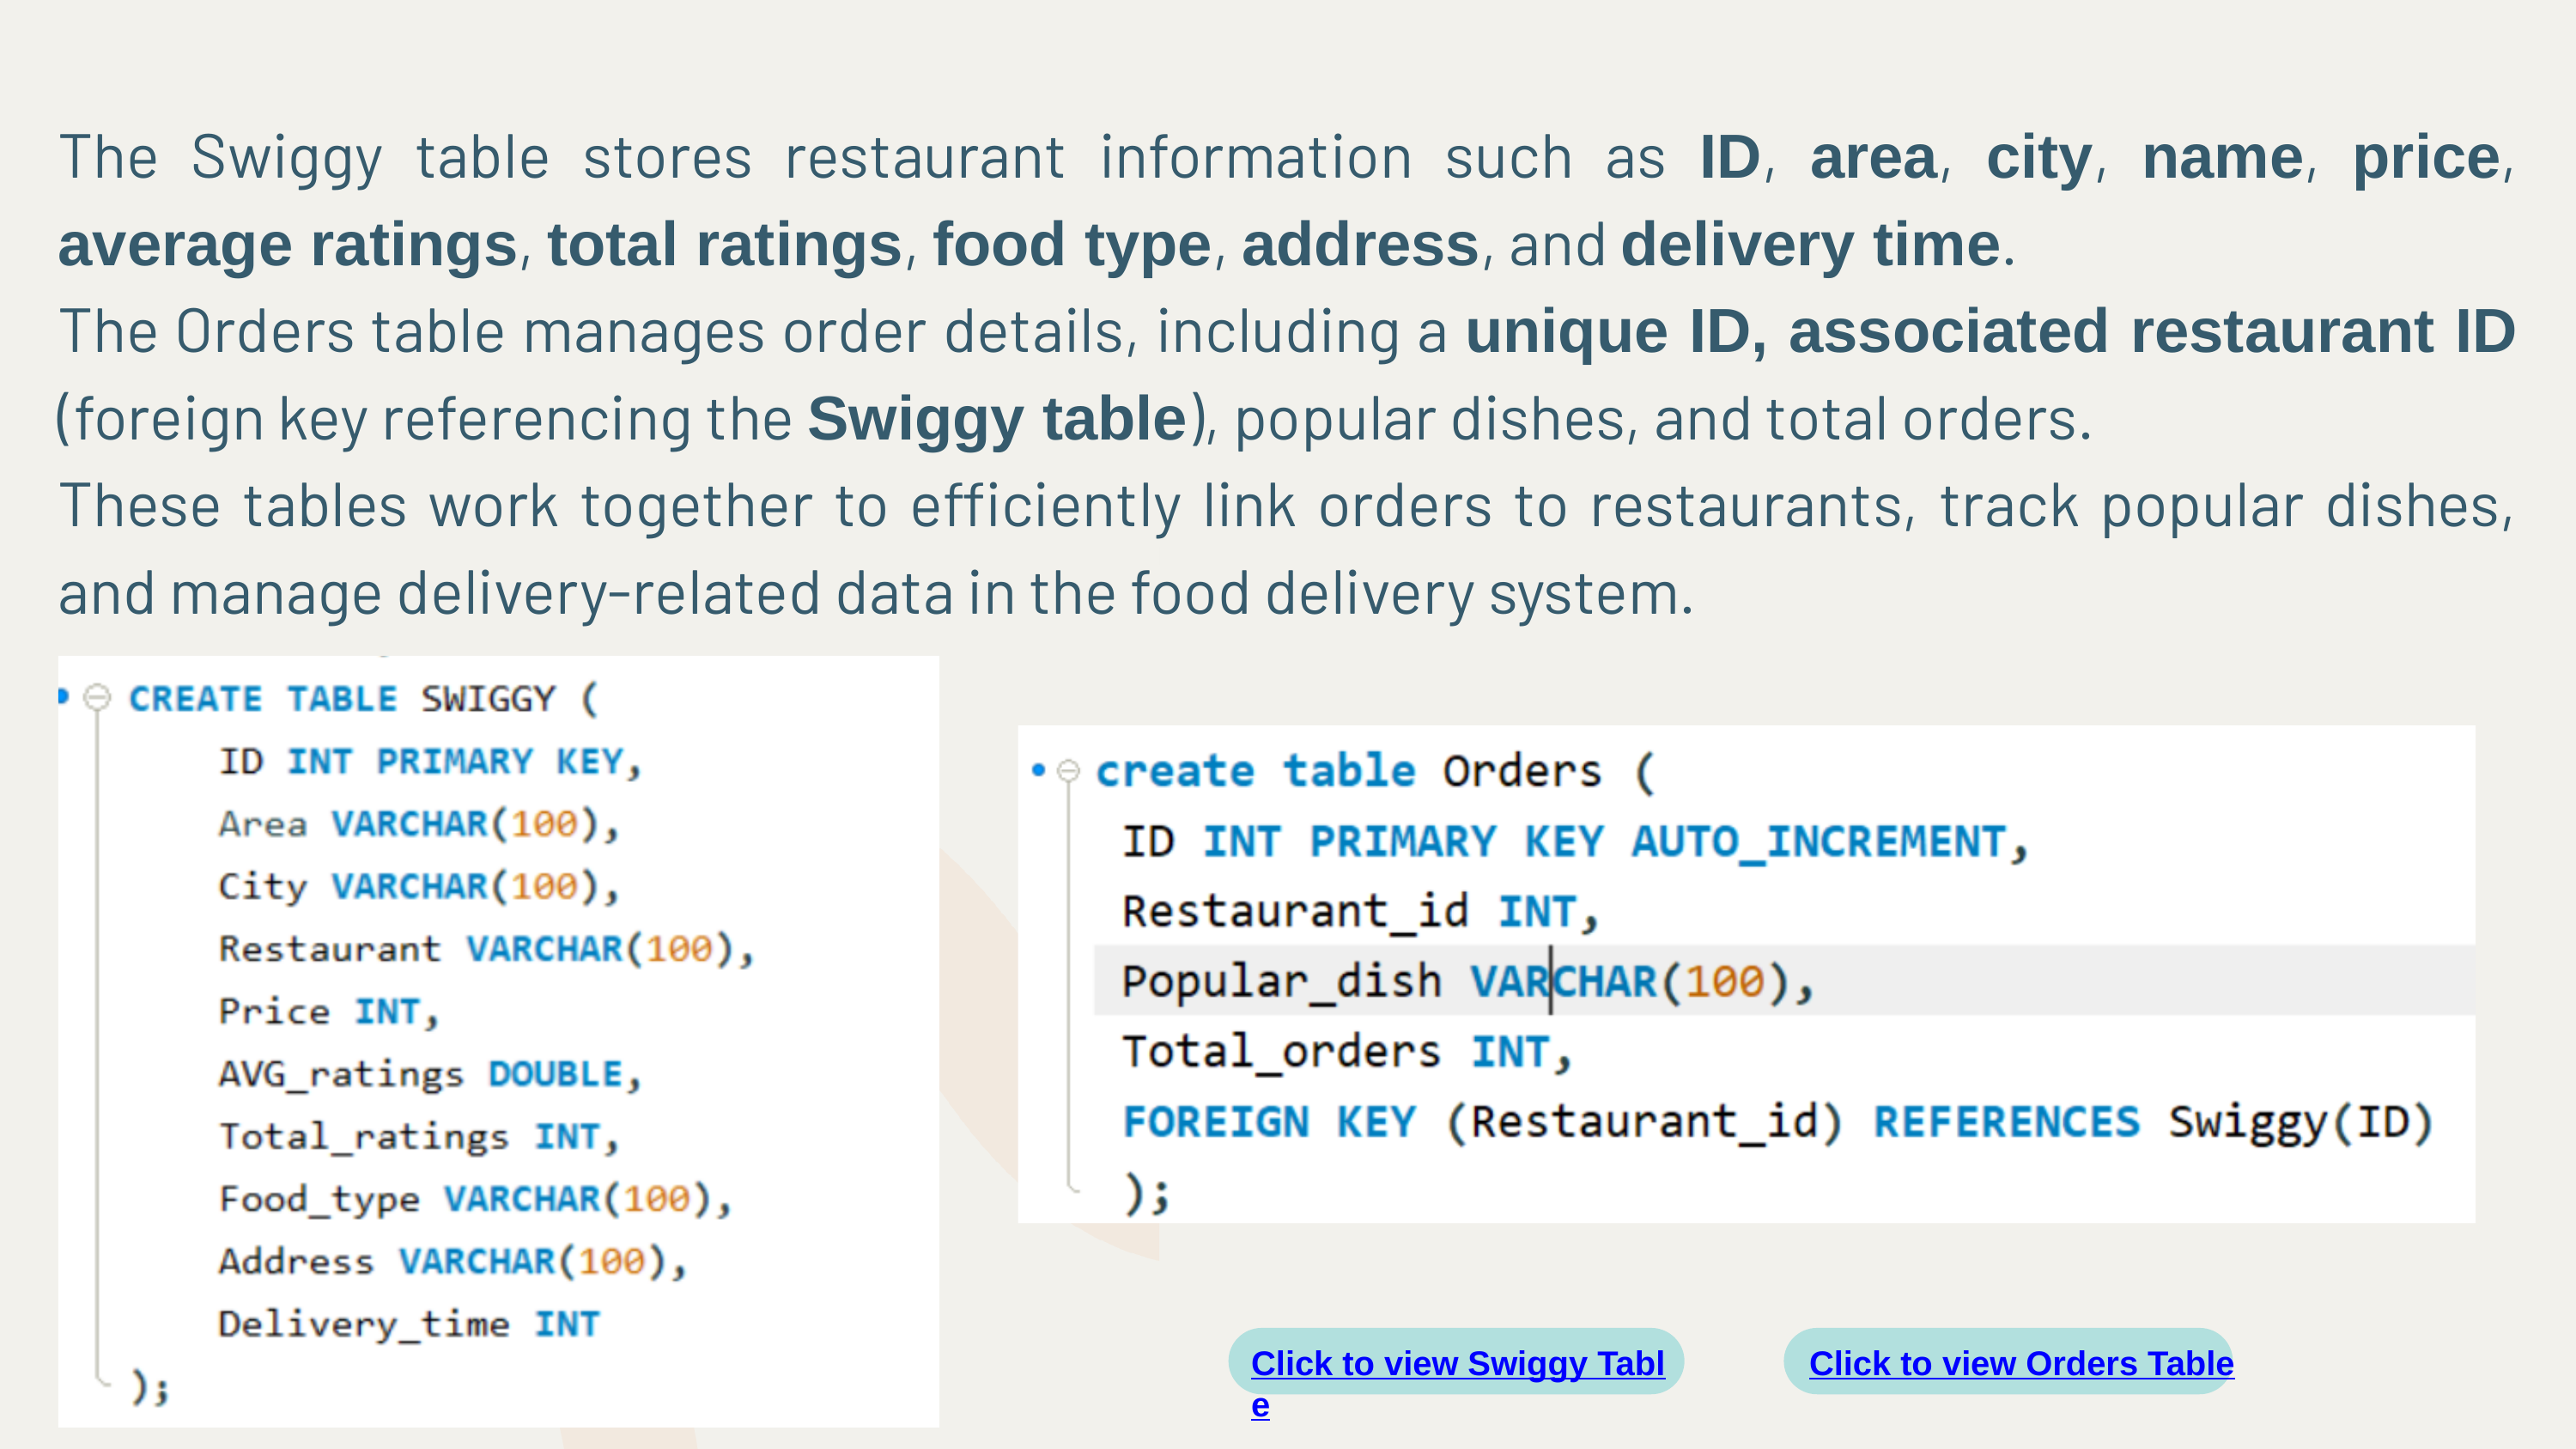

The Swiggy table stores restaurant information such as ID, area, city, name, price, average ratings, total ratings, food type, address, and delivery time.
The Orders table manages order details, including a unique ID, associated restaurant ID (foreign key referencing the Swiggy table), popular dishes, and total orders.
These tables work together to efficiently link orders to restaurants, track popular dishes, and manage delivery-related data in the food delivery system.

Click to view Swiggy Table
Click to view Orders Table